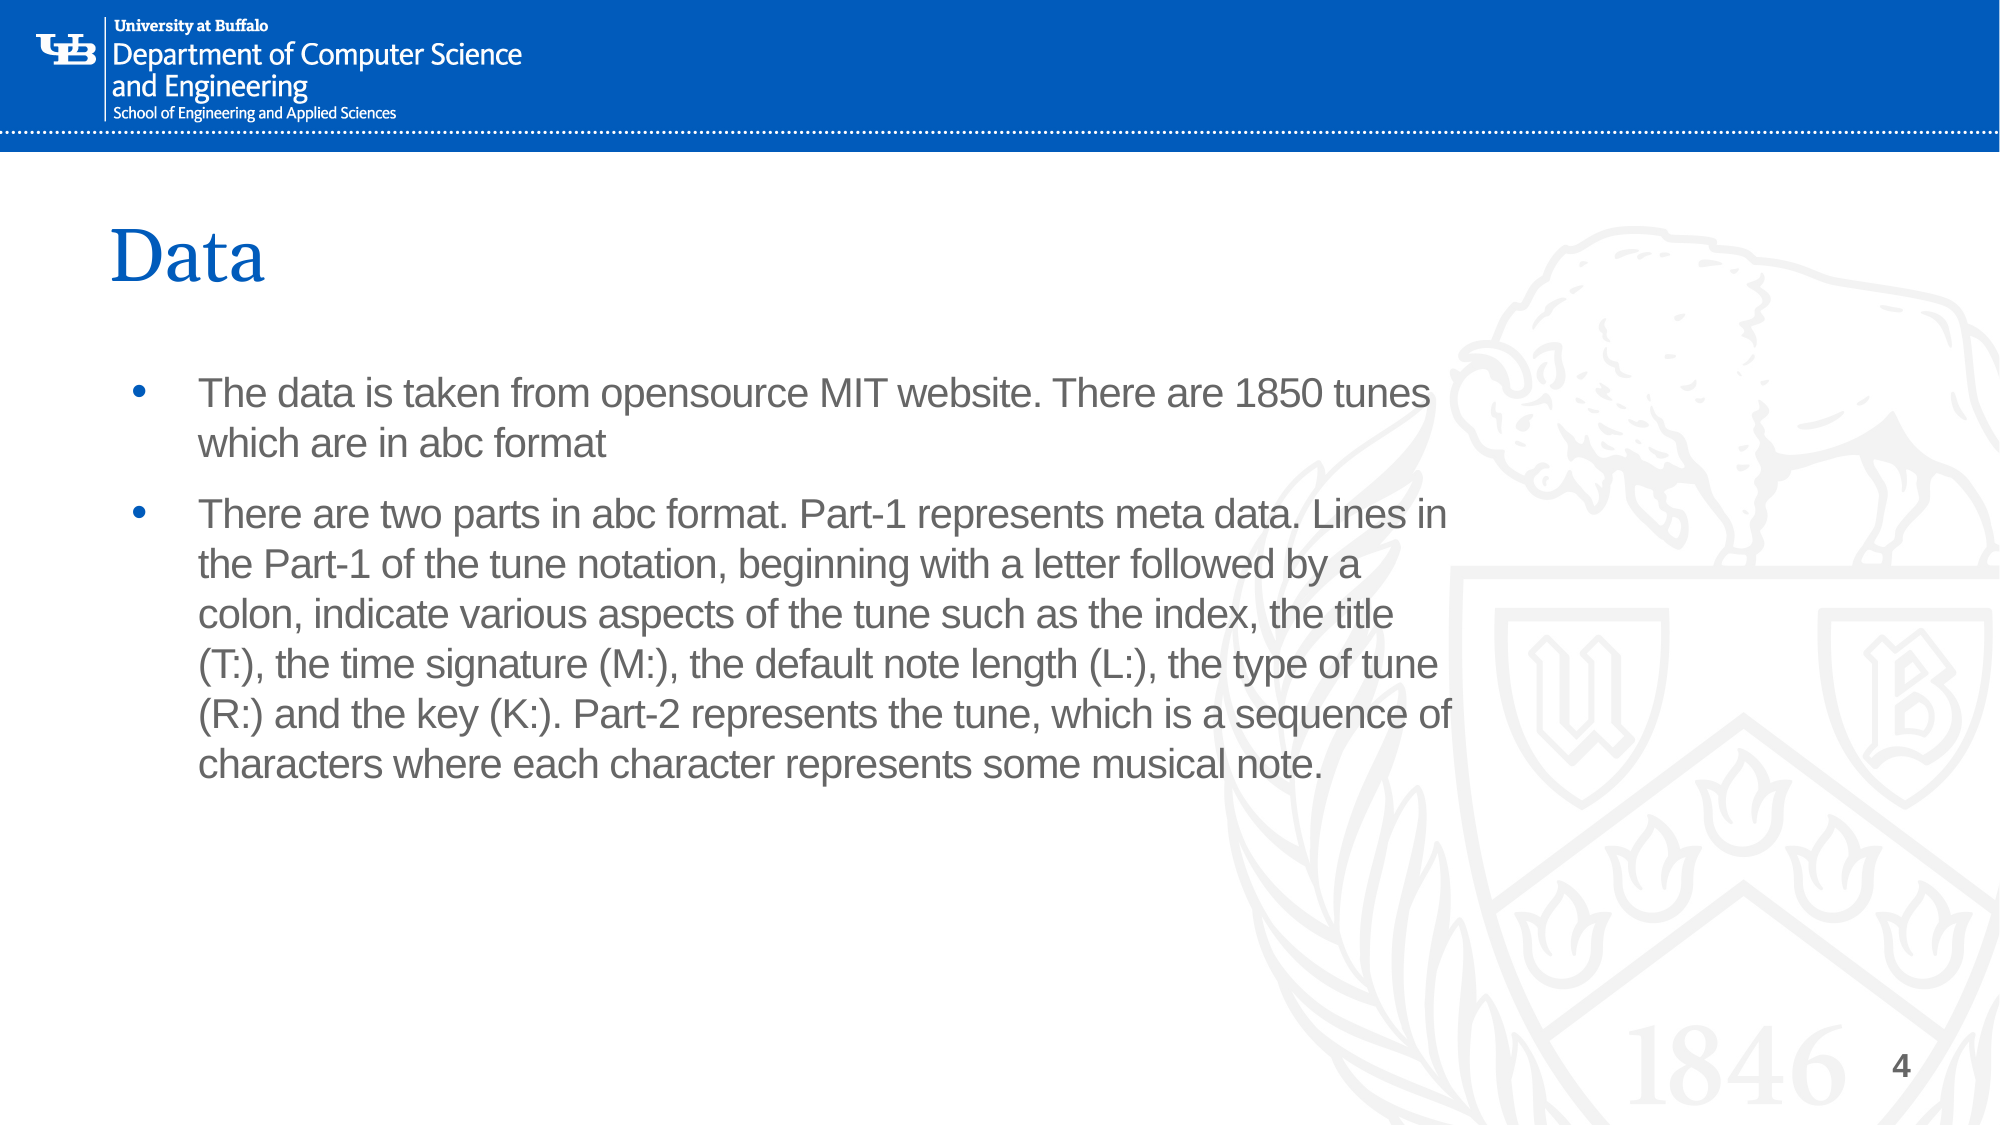

# Data
The data is taken from opensource MIT website. There are 1850 tunes which are in abc format
There are two parts in abc format. Part-1 represents meta data. Lines in the Part-1 of the tune notation, beginning with a letter followed by a colon, indicate various aspects of the tune such as the index, the title (T:), the time signature (M:), the default note length (L:), the type of tune (R:) and the key (K:). Part-2 represents the tune, which is a sequence of characters where each character represents some musical note.